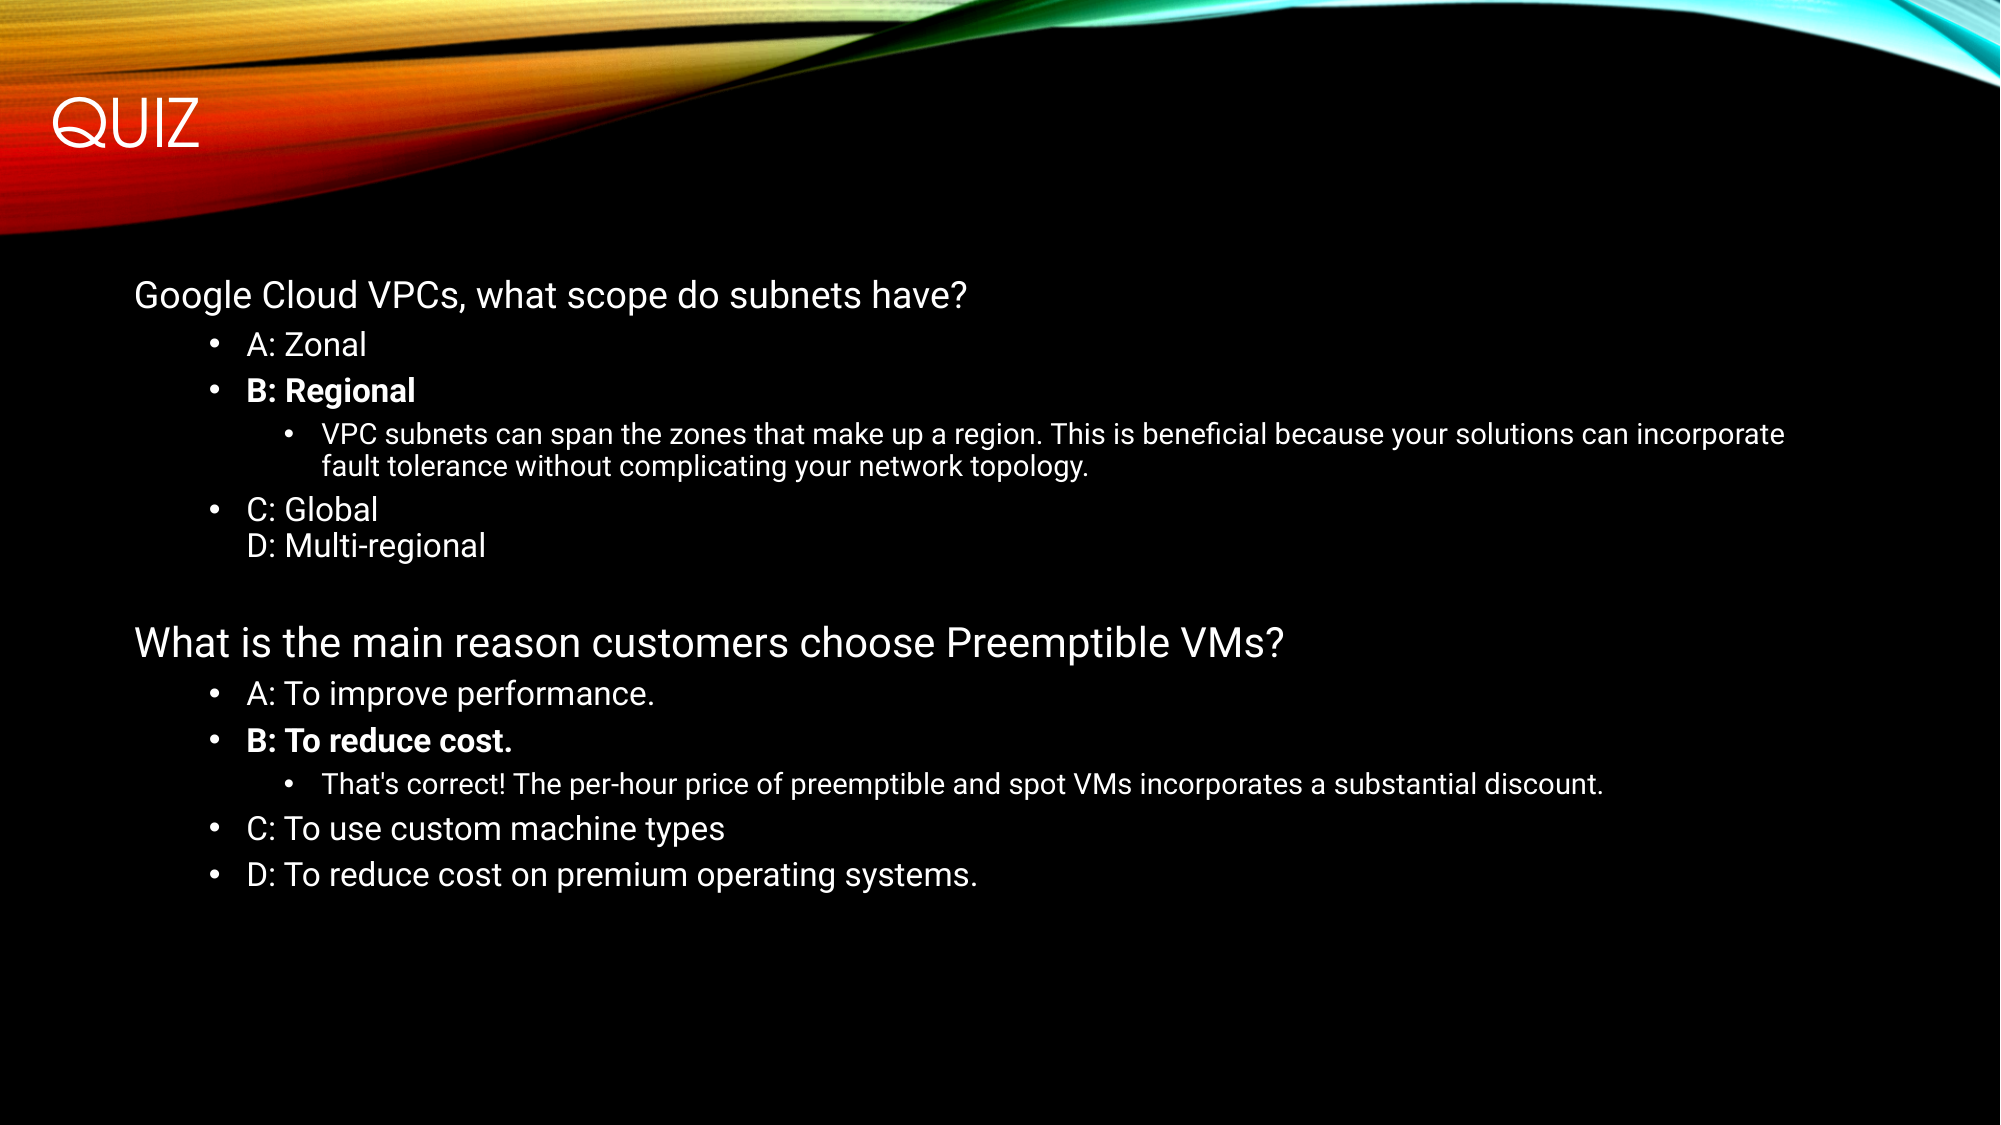

# quiz

Google Cloud VPCs, what scope do subnets have?
A: Zonal
B: Regional
VPC subnets can span the zones that make up a region. This is beneficial because your solutions can incorporate fault tolerance without complicating your network topology.
C: Global
D: Multi-regional
What is the main reason customers choose Preemptible VMs?
A: To improve performance.
B: To reduce cost.
That's correct! The per-hour price of preemptible and spot VMs incorporates a substantial discount.
C: To use custom machine types
D: To reduce cost on premium operating systems.